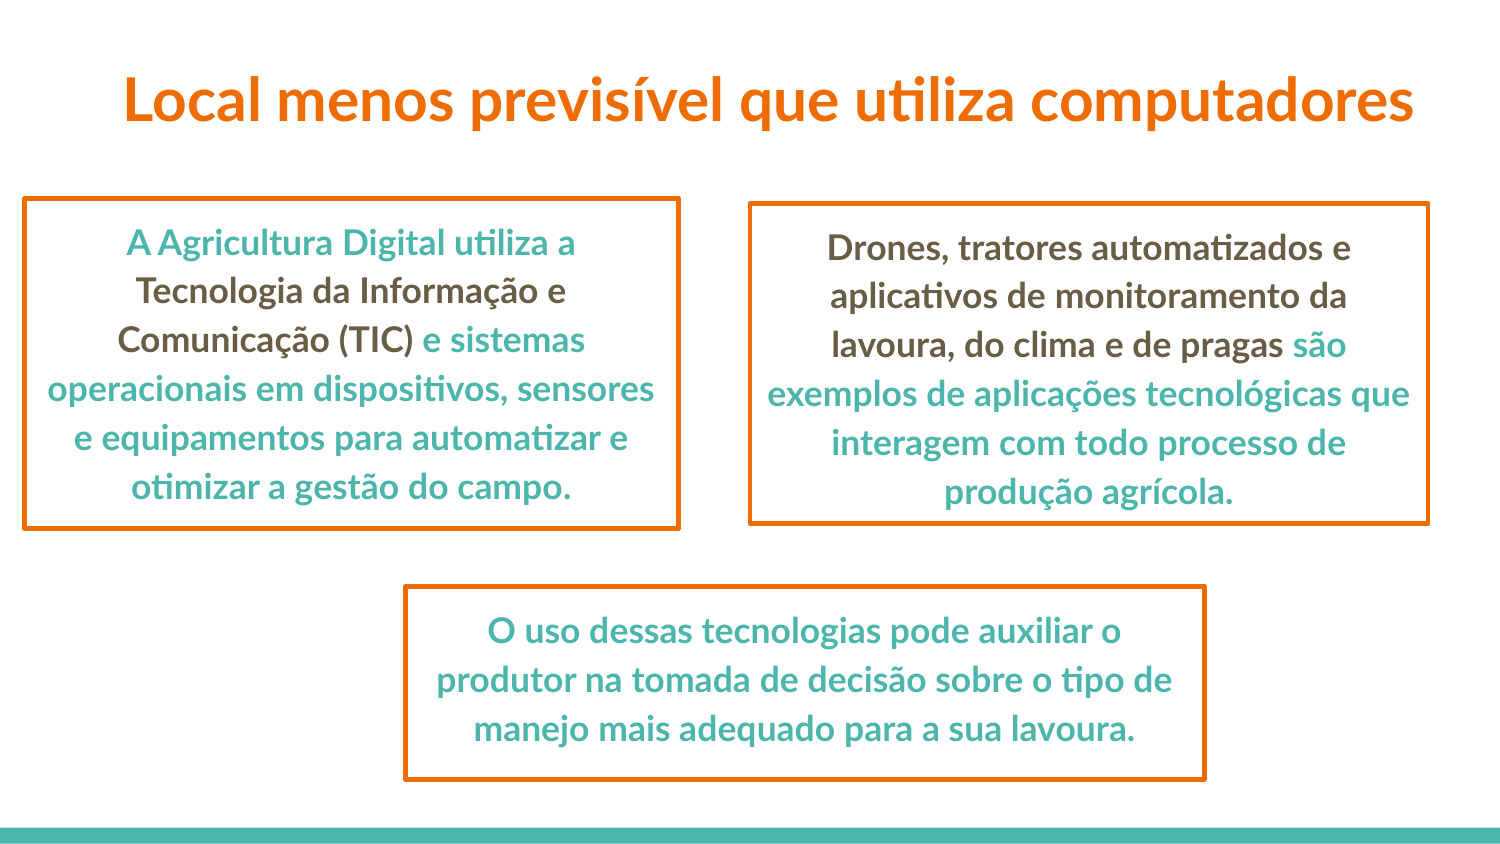

# Local menos previsível que utiliza computadores

A Agricultura Digital utiliza a Tecnologia da Informação e Comunicação (TIC) e sistemas operacionais em dispositivos, sensores e equipamentos para automatizar e otimizar a gestão do campo.
Drones, tratores automatizados e aplicativos de monitoramento da lavoura, do clima e de pragas são exemplos de aplicações tecnológicas que interagem com todo processo de produção agrícola.
O uso dessas tecnologias pode auxiliar o produtor na tomada de decisão sobre o tipo de manejo mais adequado para a sua lavoura.